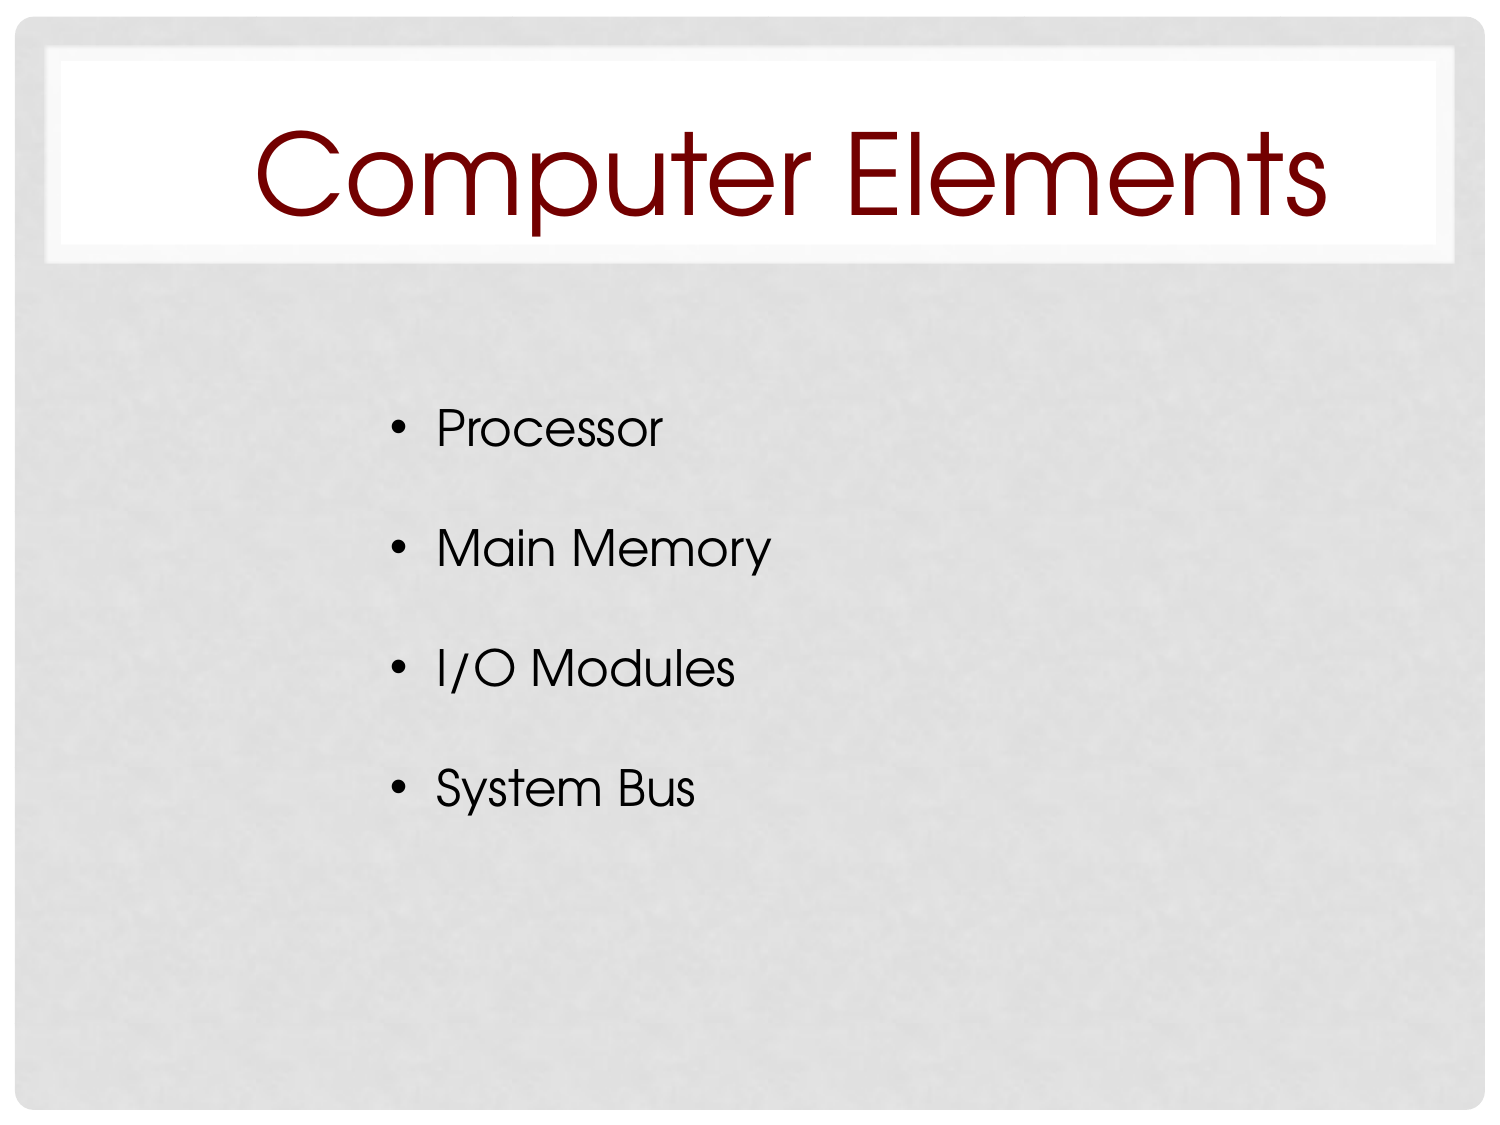

Computer Elements
Processor
Main Memory
I/O Modules
System Bus